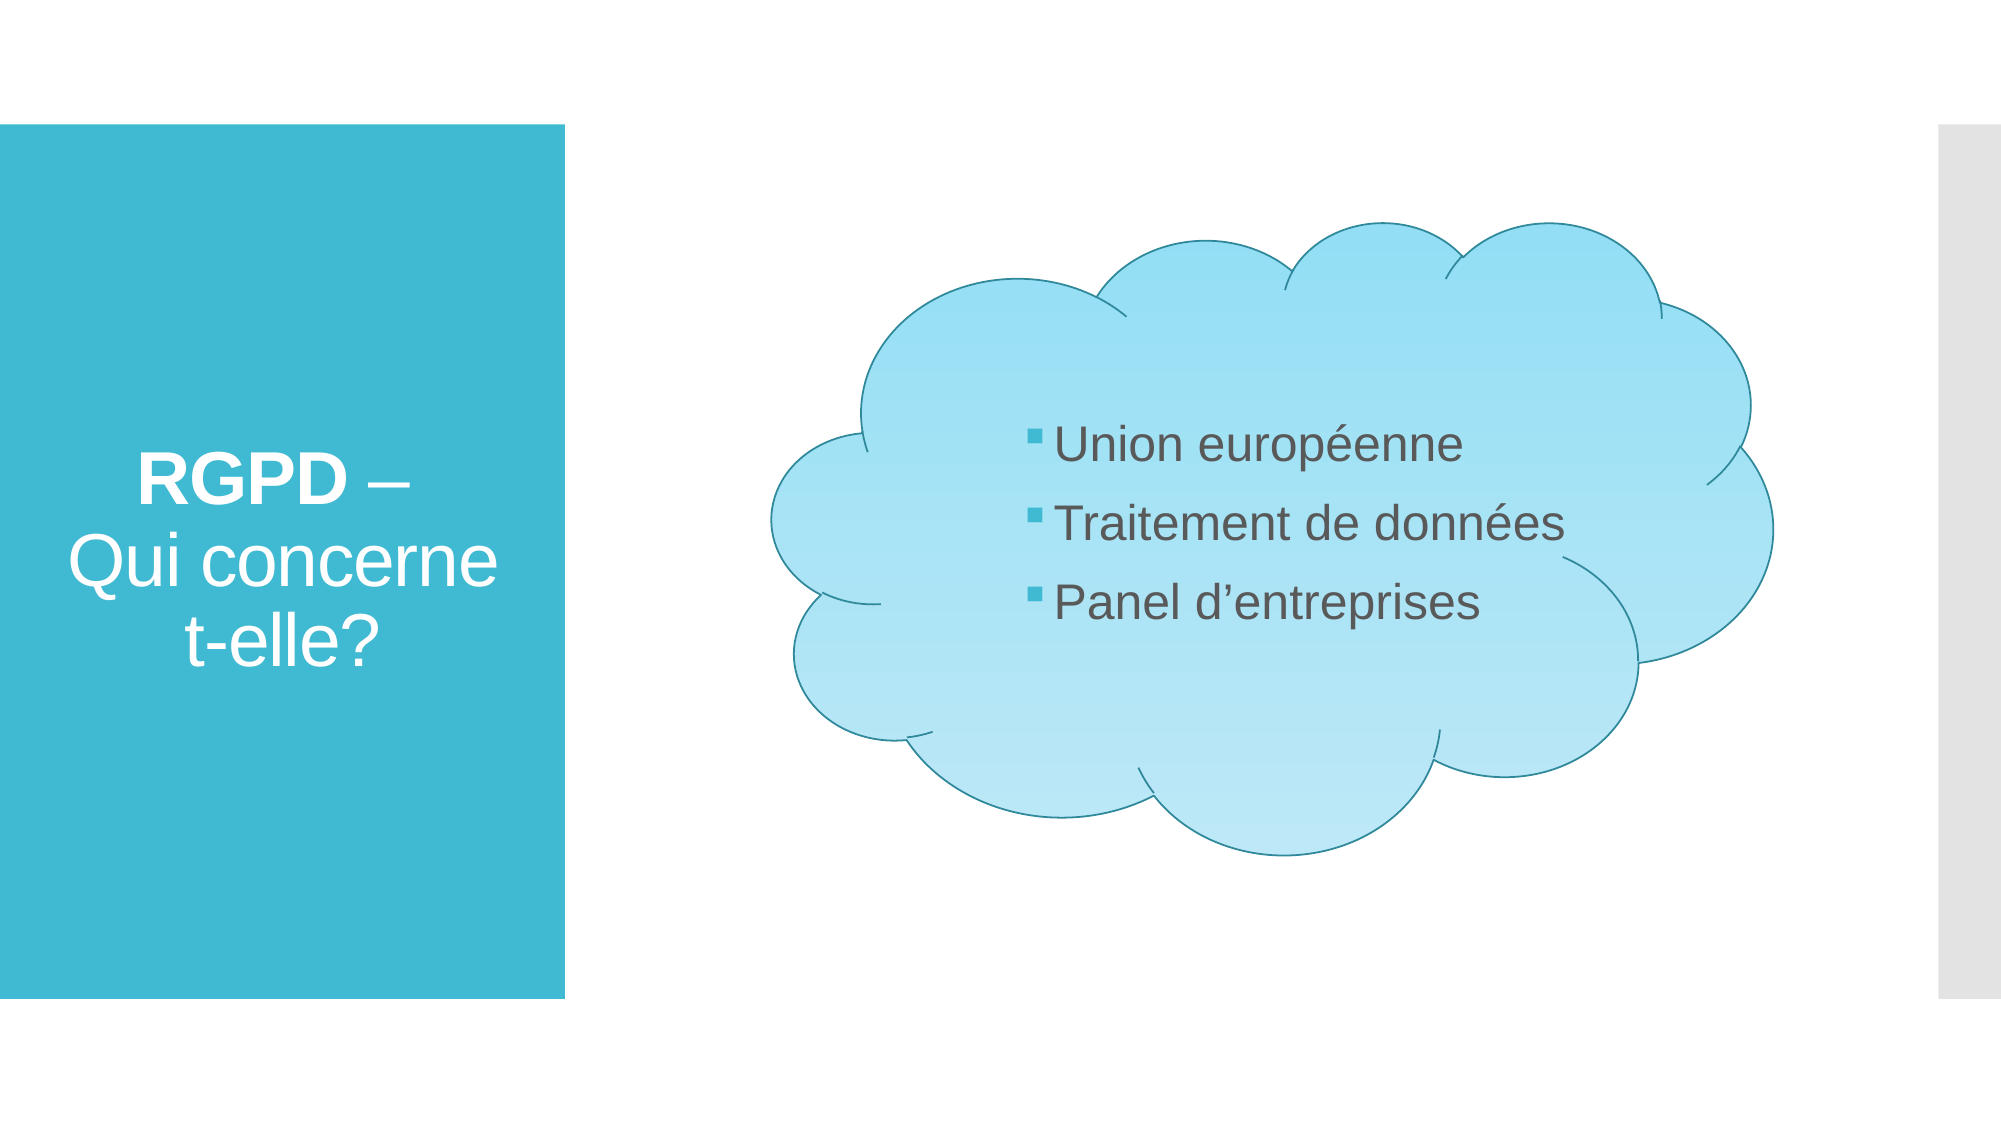

# RGPD – Qui concerne t-elle?

Union européenne
Traitement de données
Panel d’entreprises